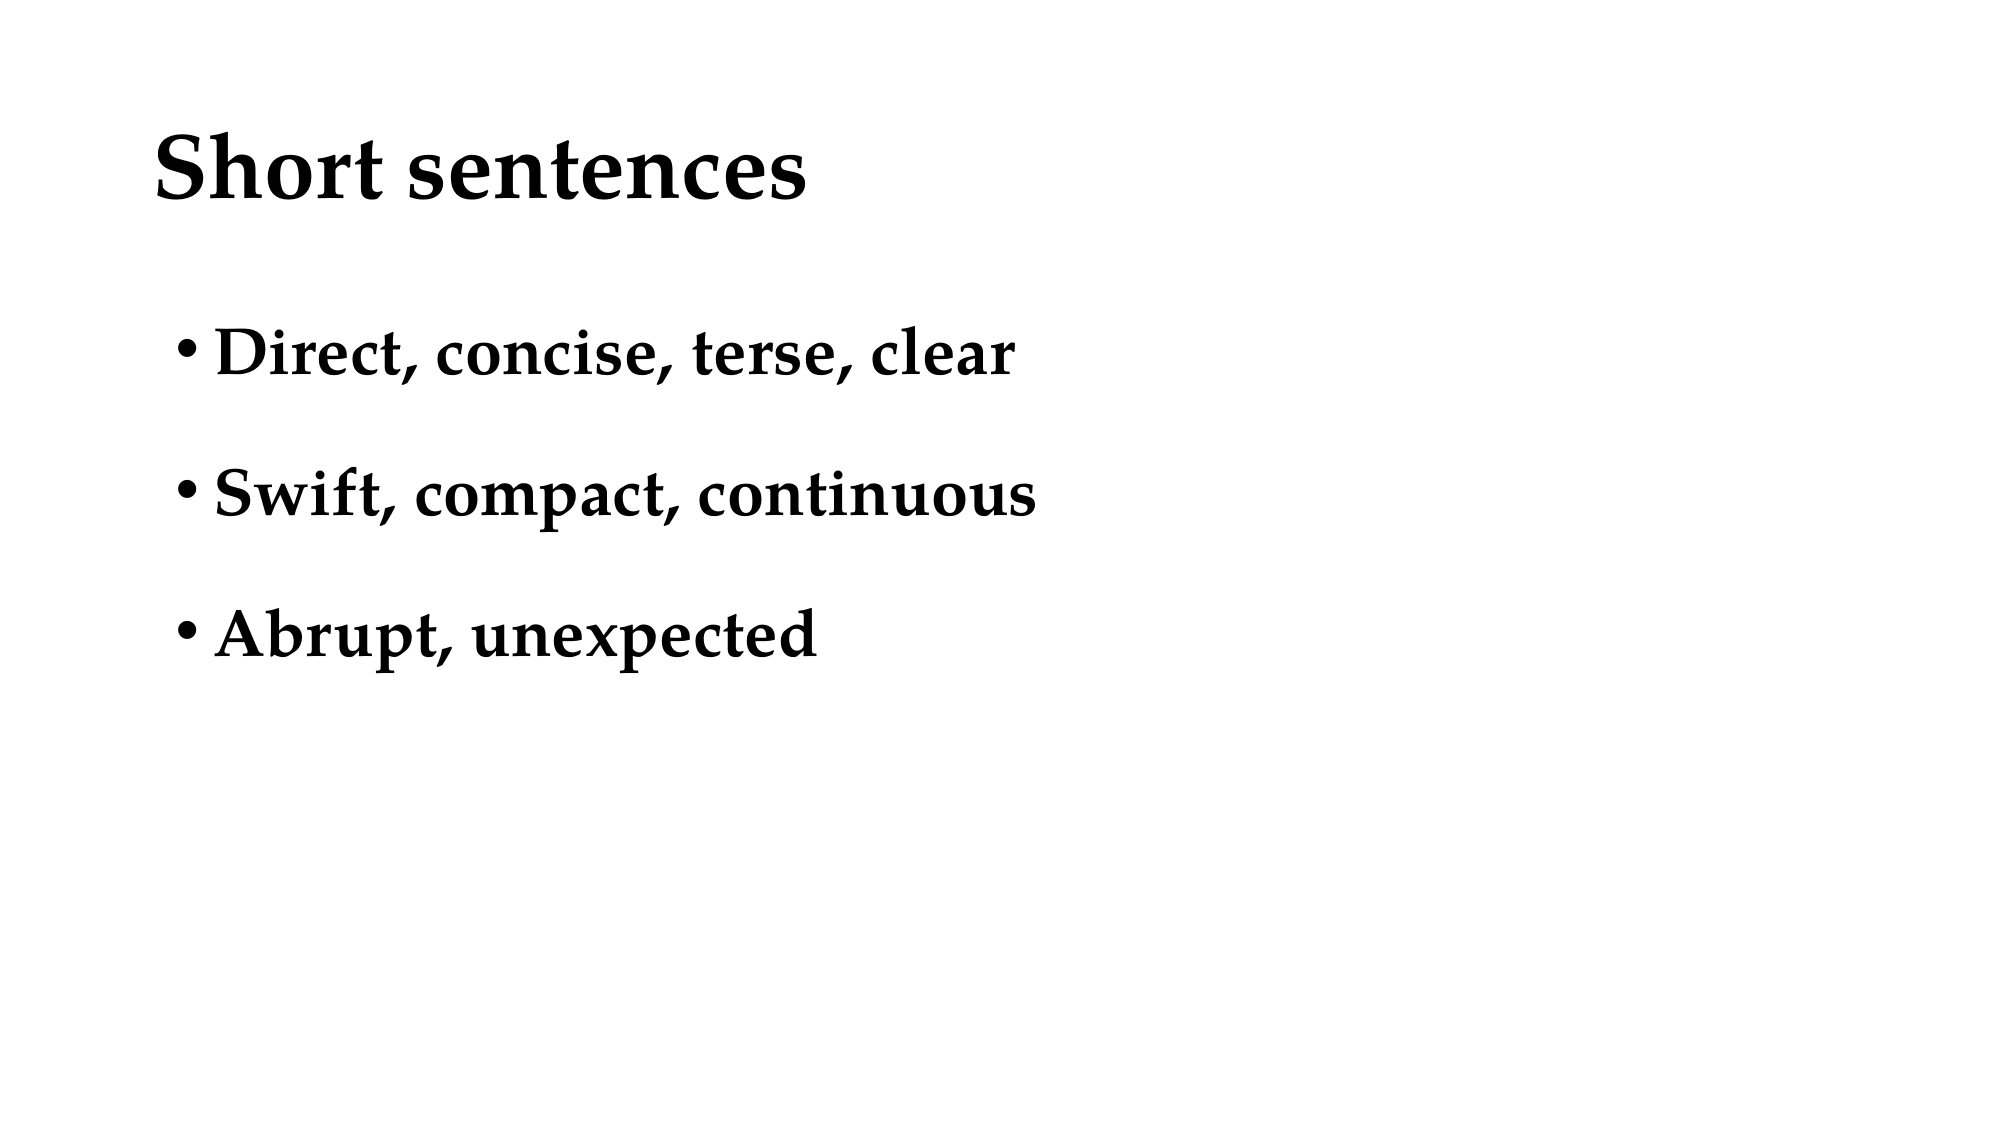

# Short sentences
Direct, concise, terse, clear
Swift, compact, continuous
Abrupt, unexpected